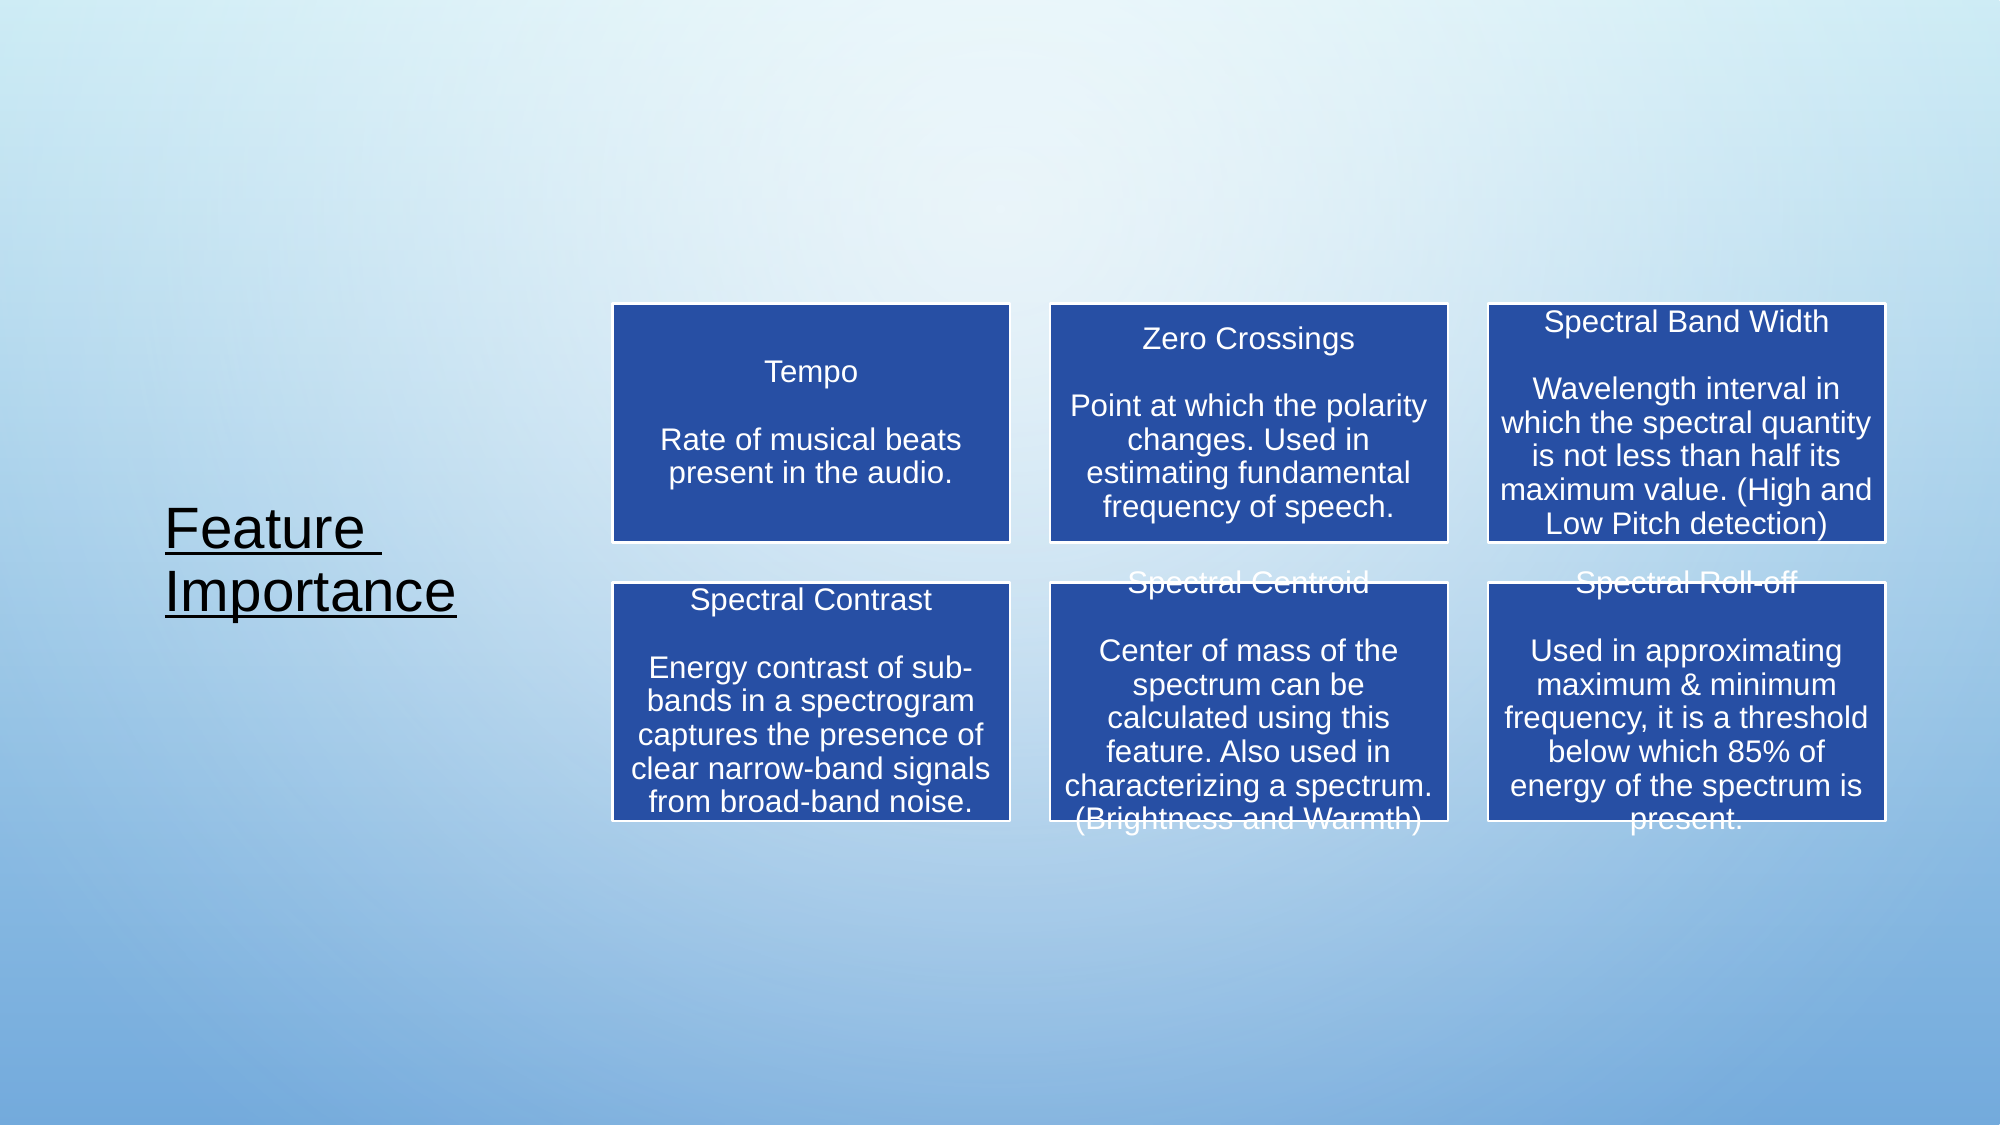

Tempo
Rate of musical beats present in the audio.
Zero Crossings
Point at which the polarity changes. Used in estimating fundamental frequency of speech.
Spectral Band Width
Wavelength interval in which the spectral quantity is not less than half its maximum value. (High and Low Pitch detection)
Spectral Contrast
Energy contrast of sub-bands in a spectrogram captures the presence of clear narrow-band signals from broad-band noise.
Spectral Centroid
Center of mass of the spectrum can be calculated using this feature. Also used in characterizing a spectrum. (Brightness and Warmth)
Spectral Roll-off
Used in approximating maximum & minimum frequency, it is a threshold below which 85% of energy of the spectrum is present.
# Feature Importance